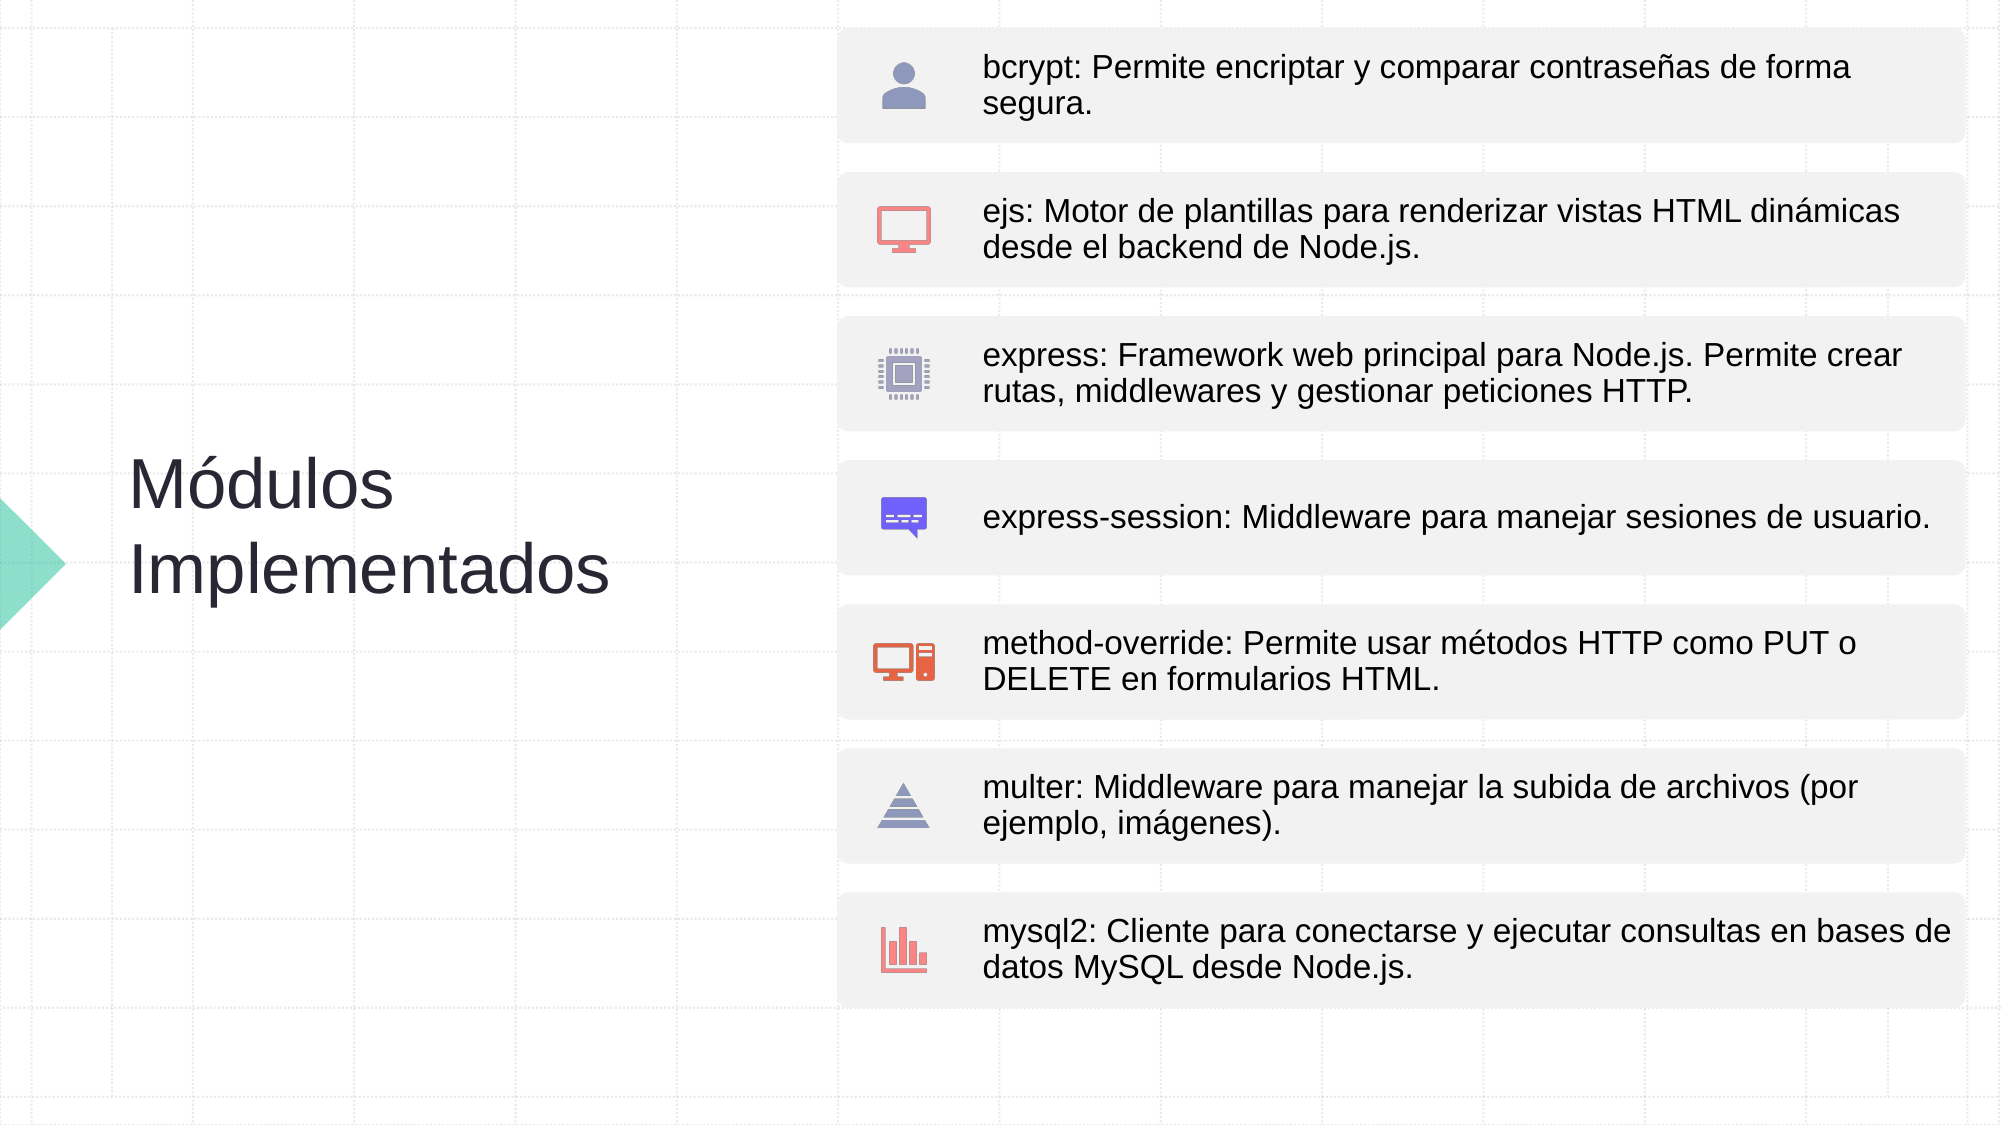

bcrypt: Permite encriptar y comparar contraseñas de forma segura.
ejs: Motor de plantillas para renderizar vistas HTML dinámicas desde el backend de Node.js.
express: Framework web principal para Node.js. Permite crear rutas, middlewares y gestionar peticiones HTTP.
express-session: Middleware para manejar sesiones de usuario.
method-override: Permite usar métodos HTTP como PUT o DELETE en formularios HTML.
multer: Middleware para manejar la subida de archivos (por ejemplo, imágenes).
mysql2: Cliente para conectarse y ejecutar consultas en bases de datos MySQL desde Node.js.
# Módulos Implementados